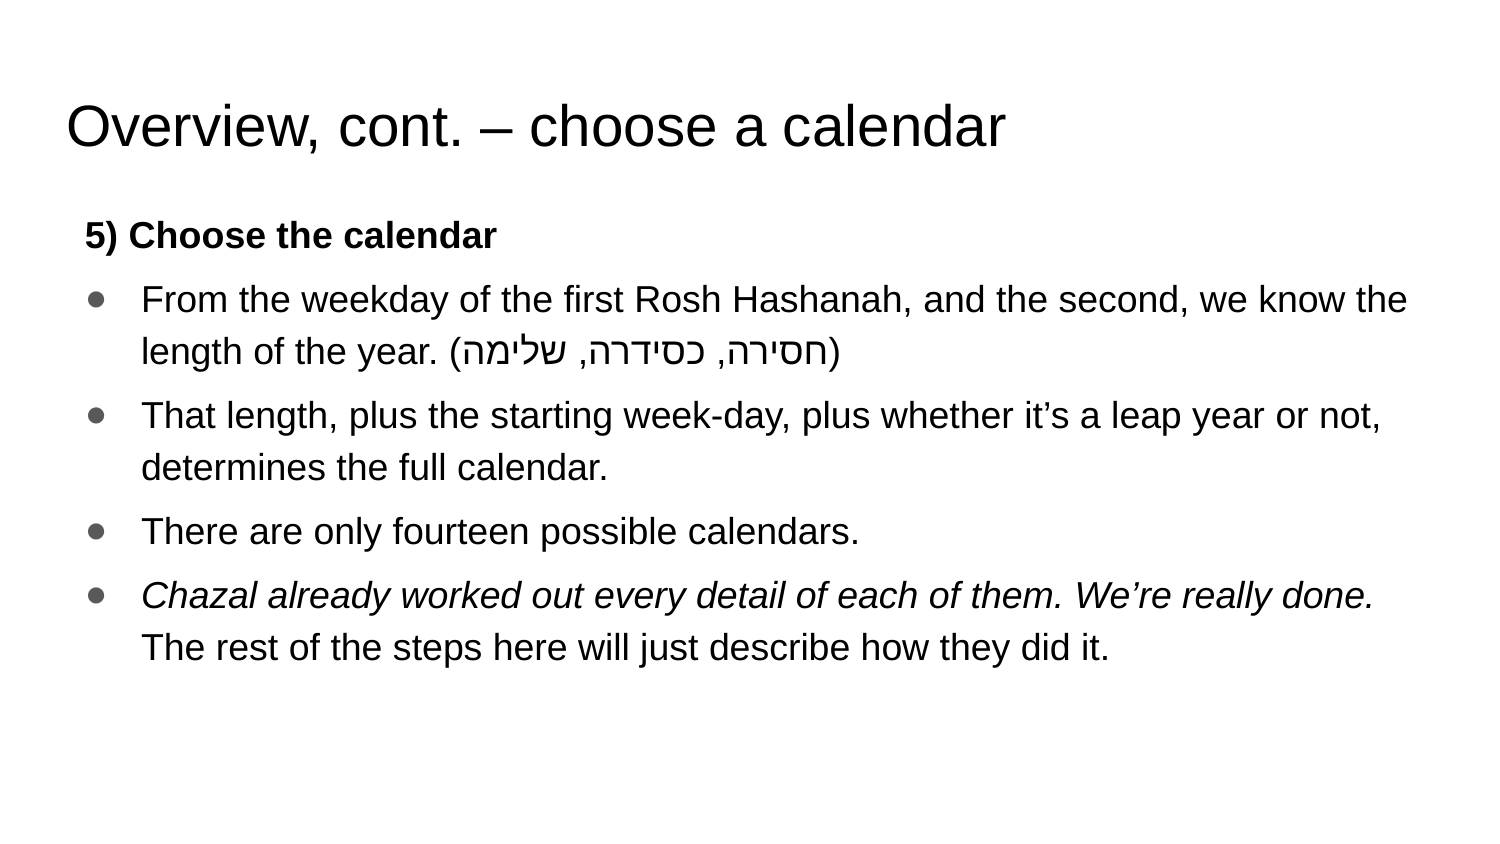

# Overview, cont. – choose a calendar
5) Choose the calendar
From the weekday of the first Rosh Hashanah, and the second, we know the length of the year. (חסירה, כסידרה, שלימה)
That length, plus the starting week-day, plus whether it’s a leap year or not, determines the full calendar.
There are only fourteen possible calendars.
Chazal already worked out every detail of each of them. We’re really done. The rest of the steps here will just describe how they did it.